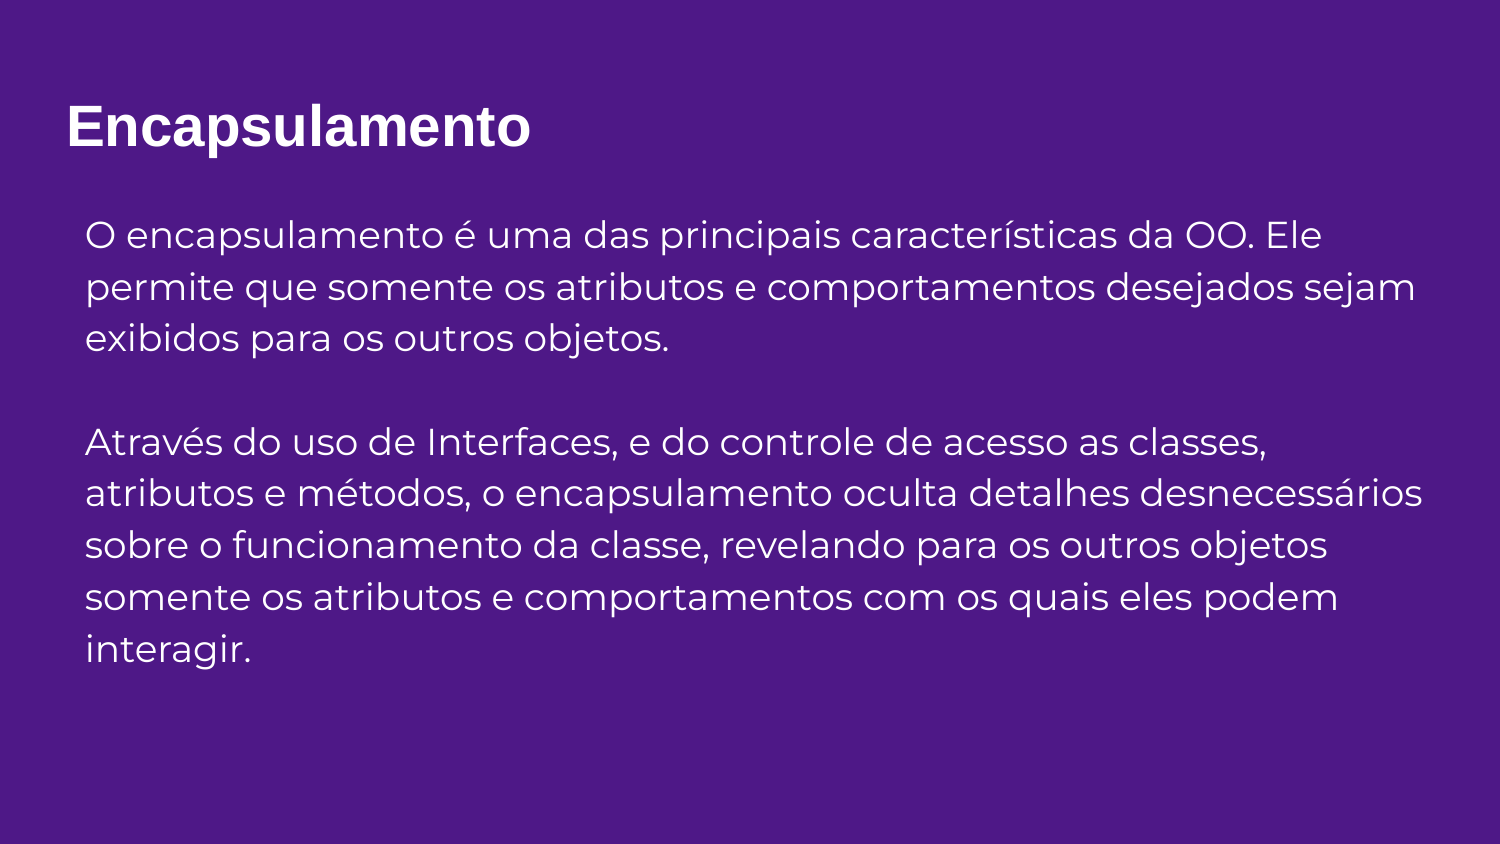

# Encapsulamento
O encapsulamento é uma das principais características da OO. Ele permite que somente os atributos e comportamentos desejados sejam exibidos para os outros objetos.

Através do uso de Interfaces, e do controle de acesso as classes, atributos e métodos, o encapsulamento oculta detalhes desnecessários sobre o funcionamento da classe, revelando para os outros objetos somente os atributos e comportamentos com os quais eles podem interagir.